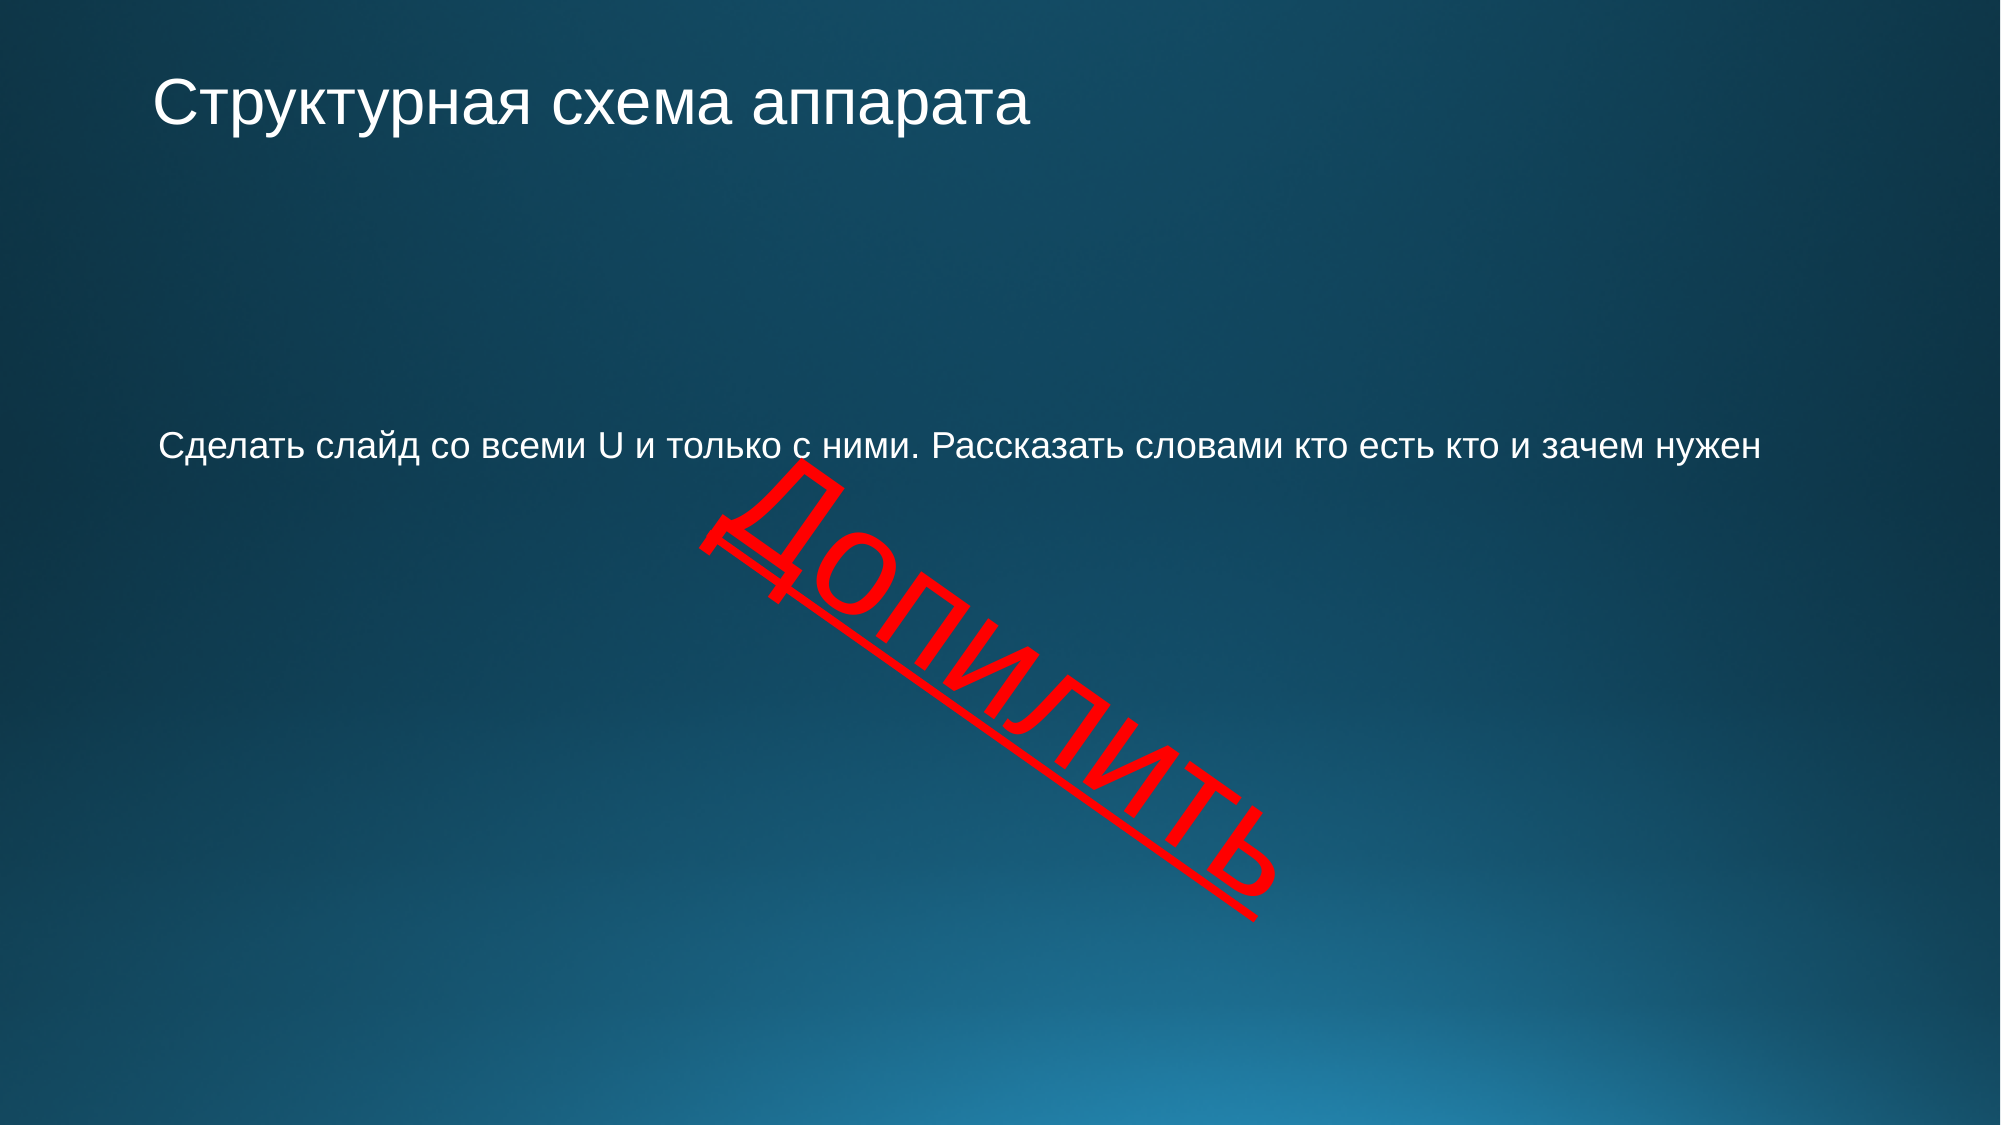

# Структурная схема аппарата
Сделать слайд со всеми U и только с ними. Рассказать словами кто есть кто и зачем нужен
Допилить